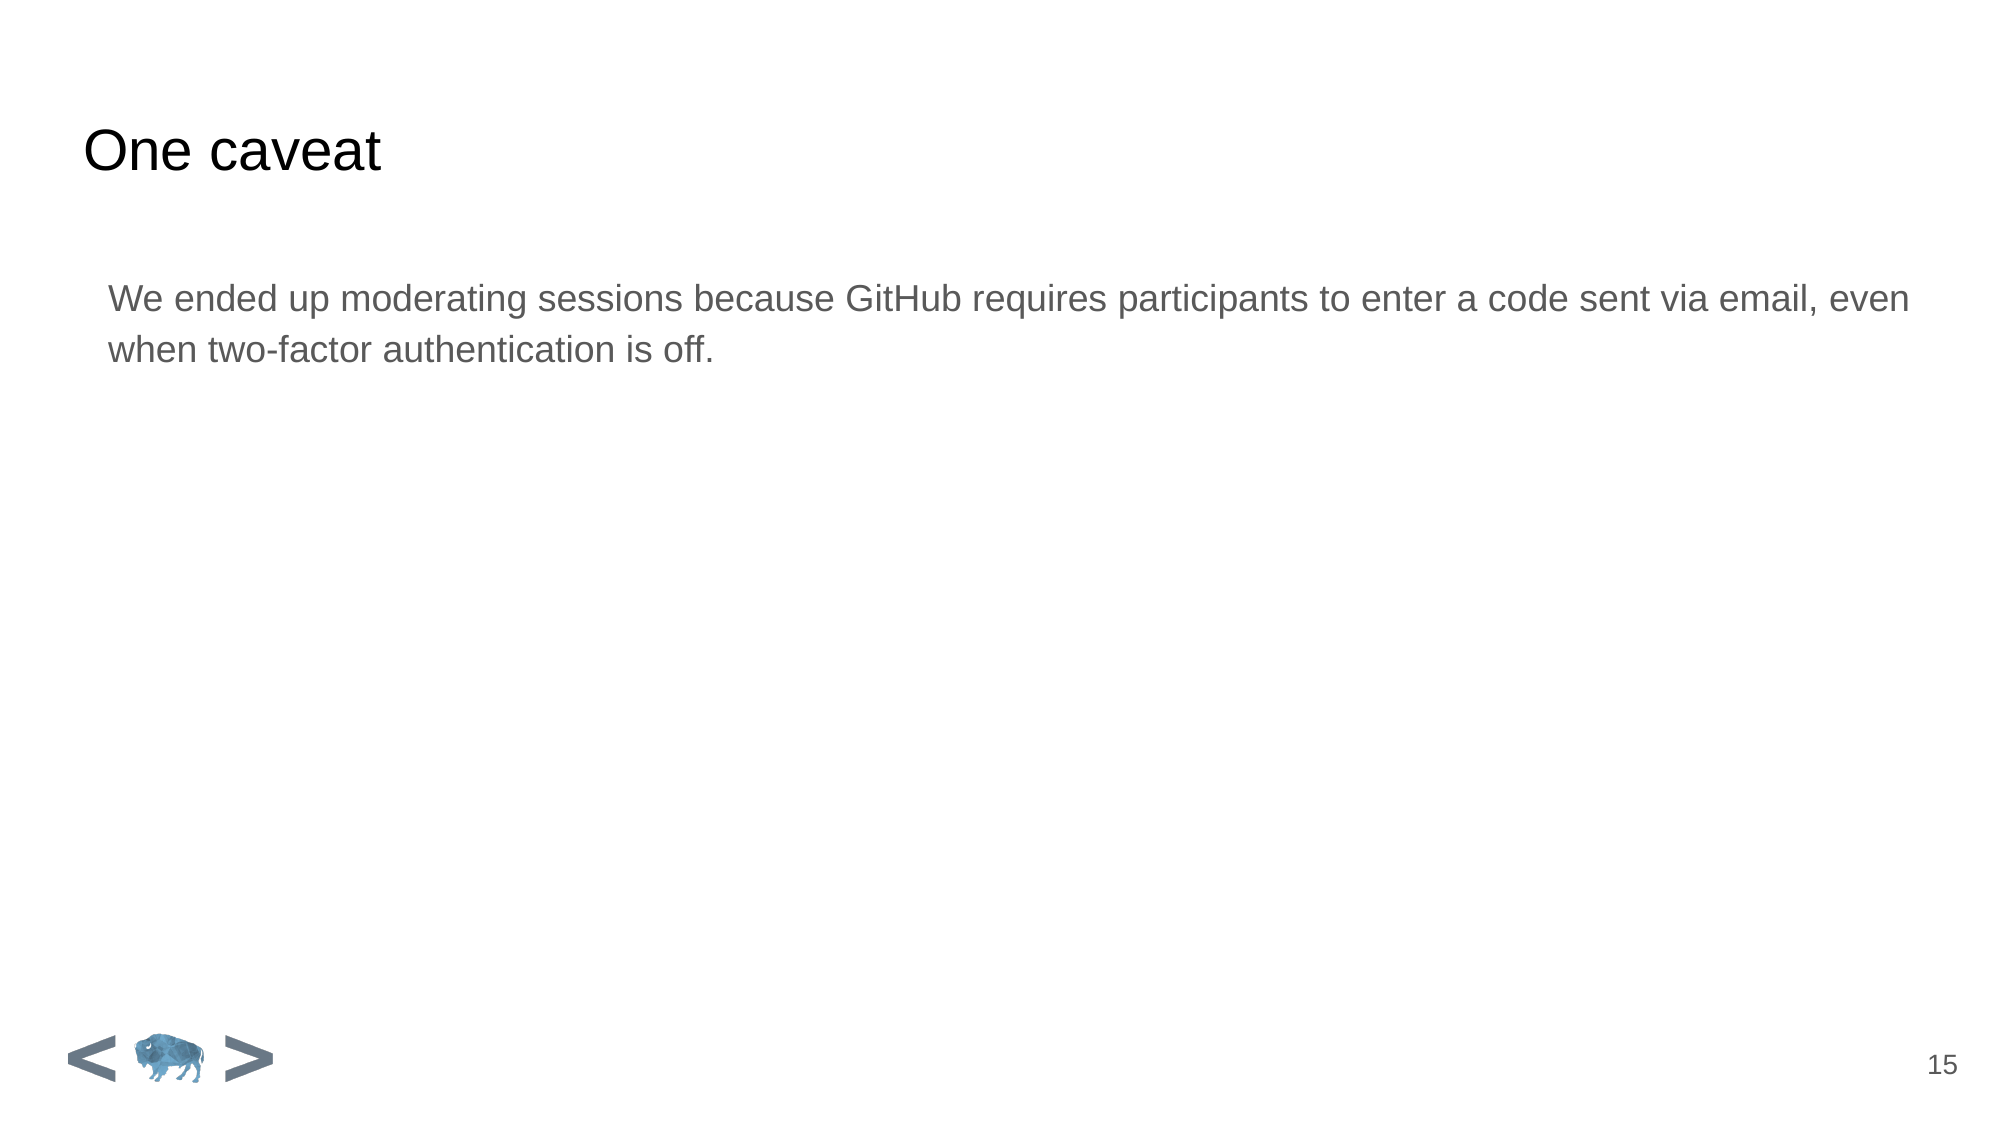

# One caveat
We ended up moderating sessions because GitHub requires participants to enter a code sent via email, even when two-factor authentication is off.

15